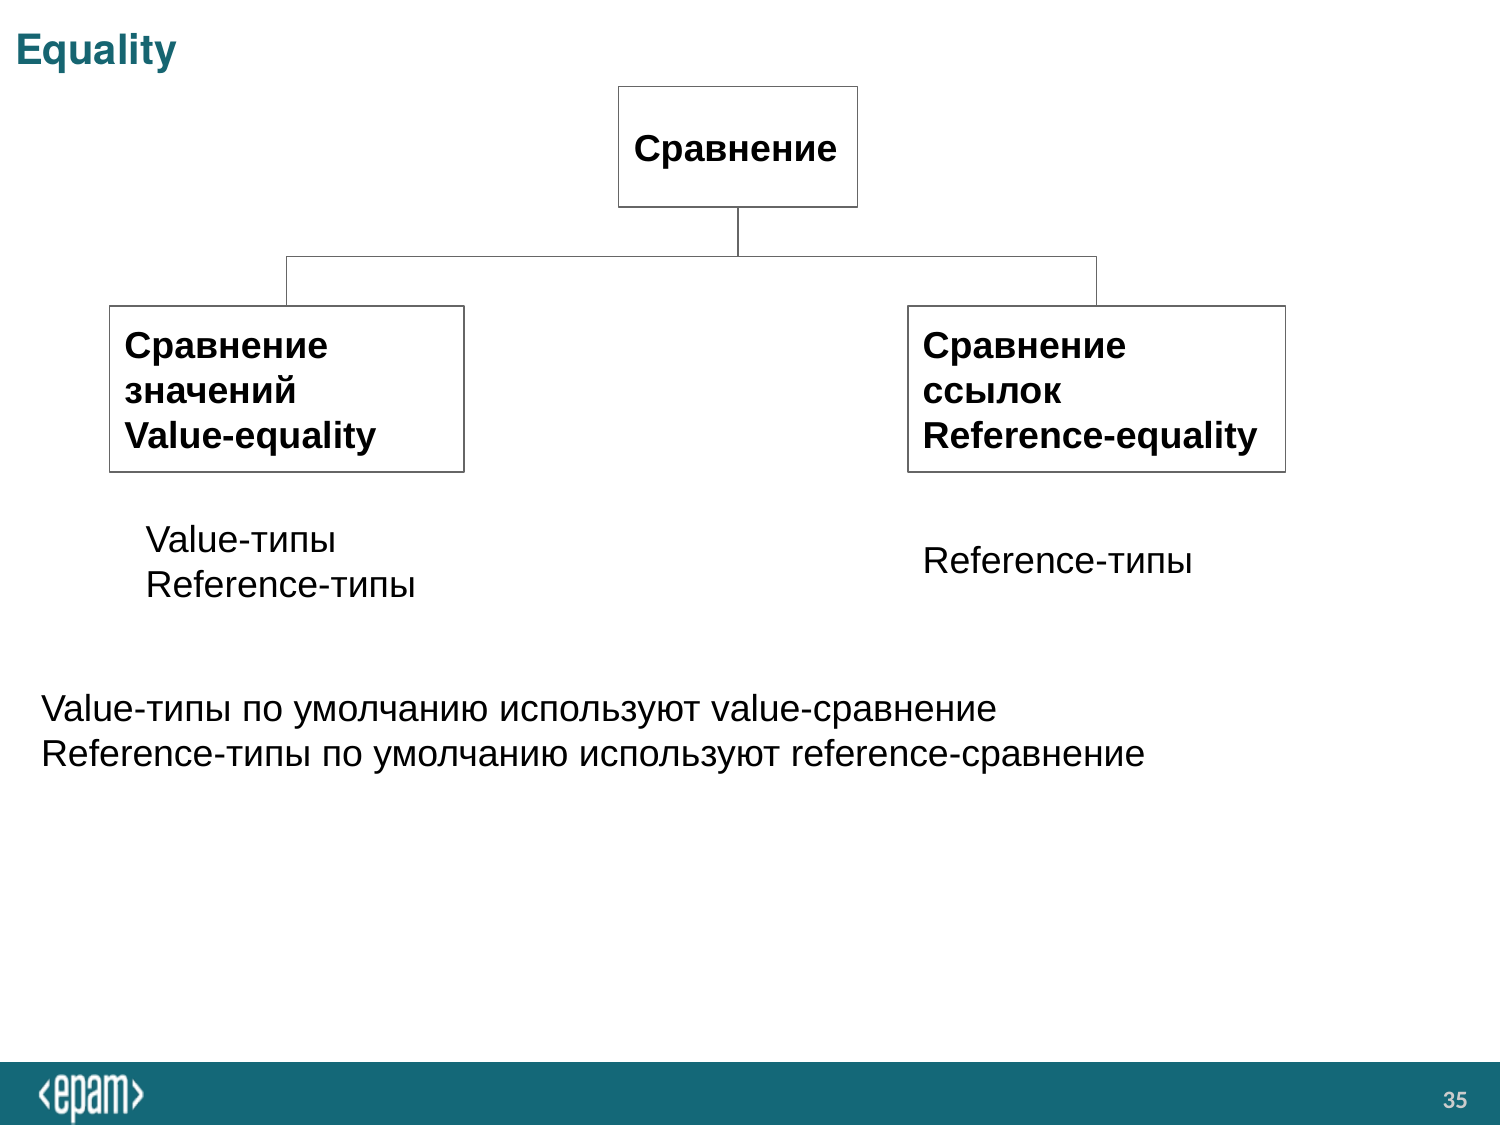

# Equality
Сравнение
Сравнение значений
Value-equality
Сравнение ссылок
Reference-equality
Value-типы
Reference-типы
Reference-типы
Value-типы по умолчанию используют value-сравнение
Reference-типы по умолчанию используют reference-сравнение